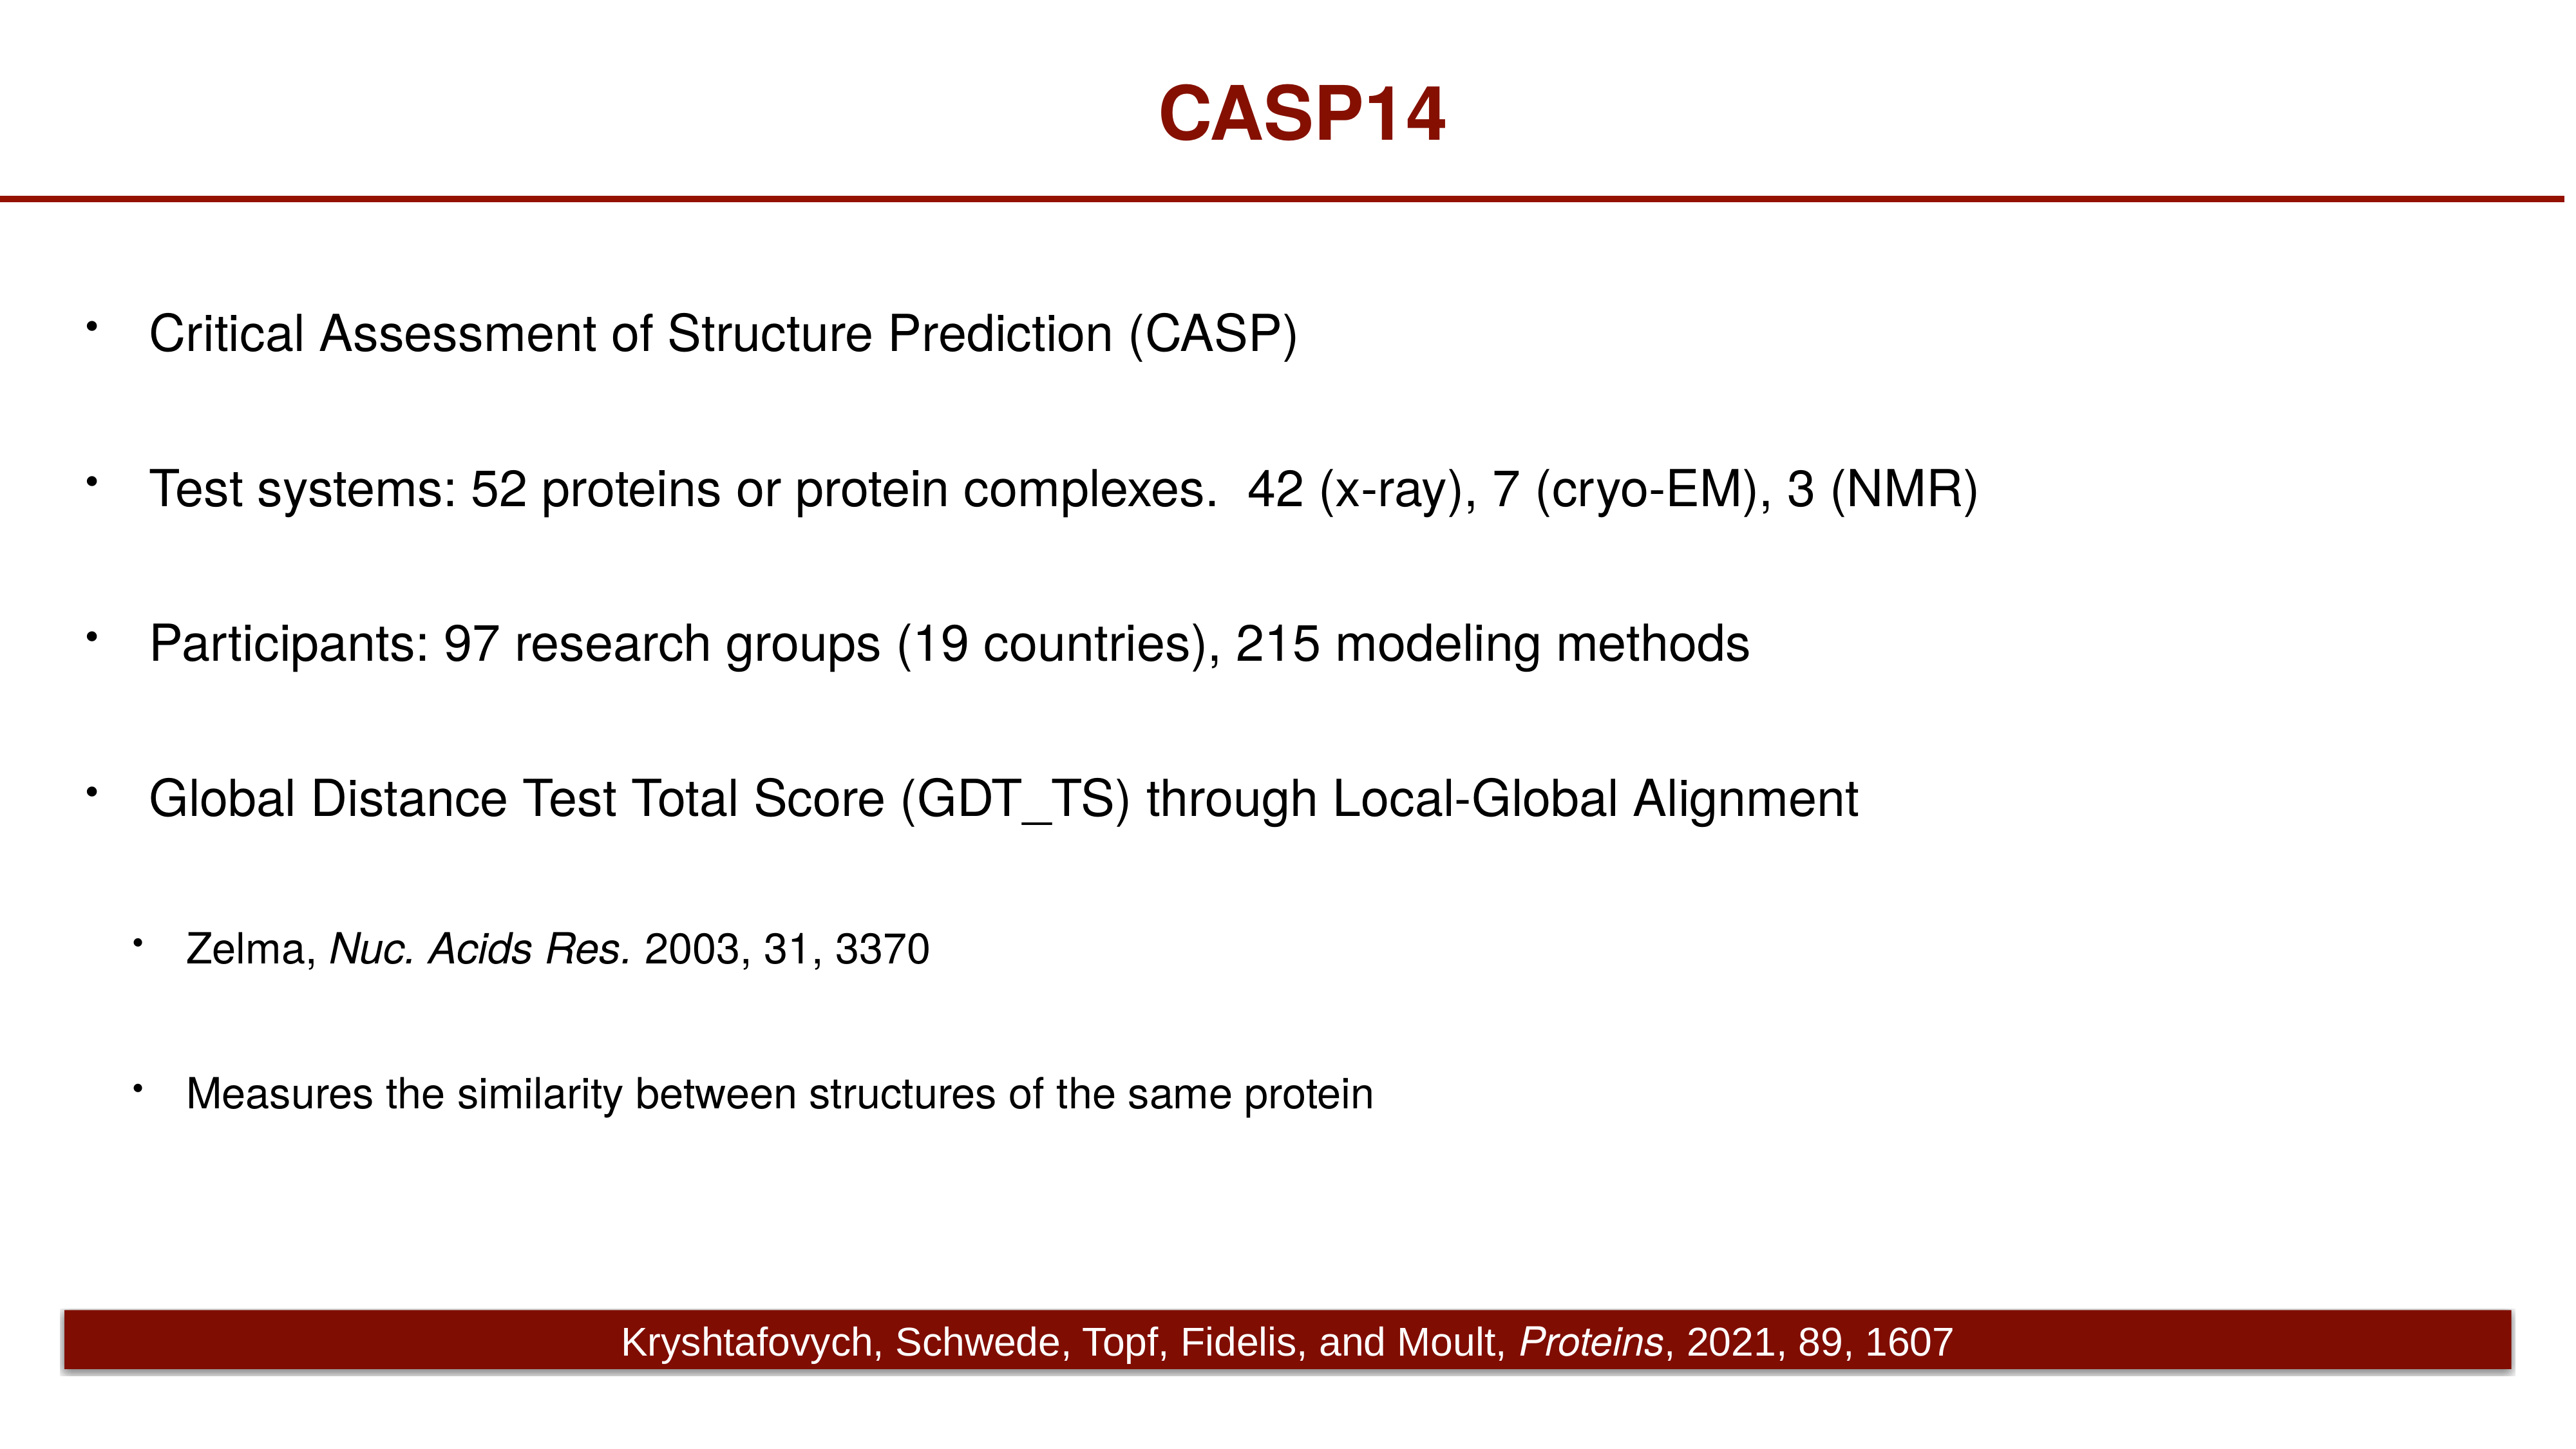

# CASP14
Critical Assessment of Structure Prediction (CASP)
Test systems: 52 proteins or protein complexes.  42 (x-ray), 7 (cryo-EM), 3 (NMR)
Participants: 97 research groups (19 countries), 215 modeling methods
Global Distance Test Total Score (GDT_TS) through Local-Global Alignment
Zelma, Nuc. Acids Res. 2003, 31, 3370
Measures the similarity between structures of the same protein
Kryshtafovych, Schwede, Topf, Fidelis, and Moult, Proteins, 2021, 89, 1607